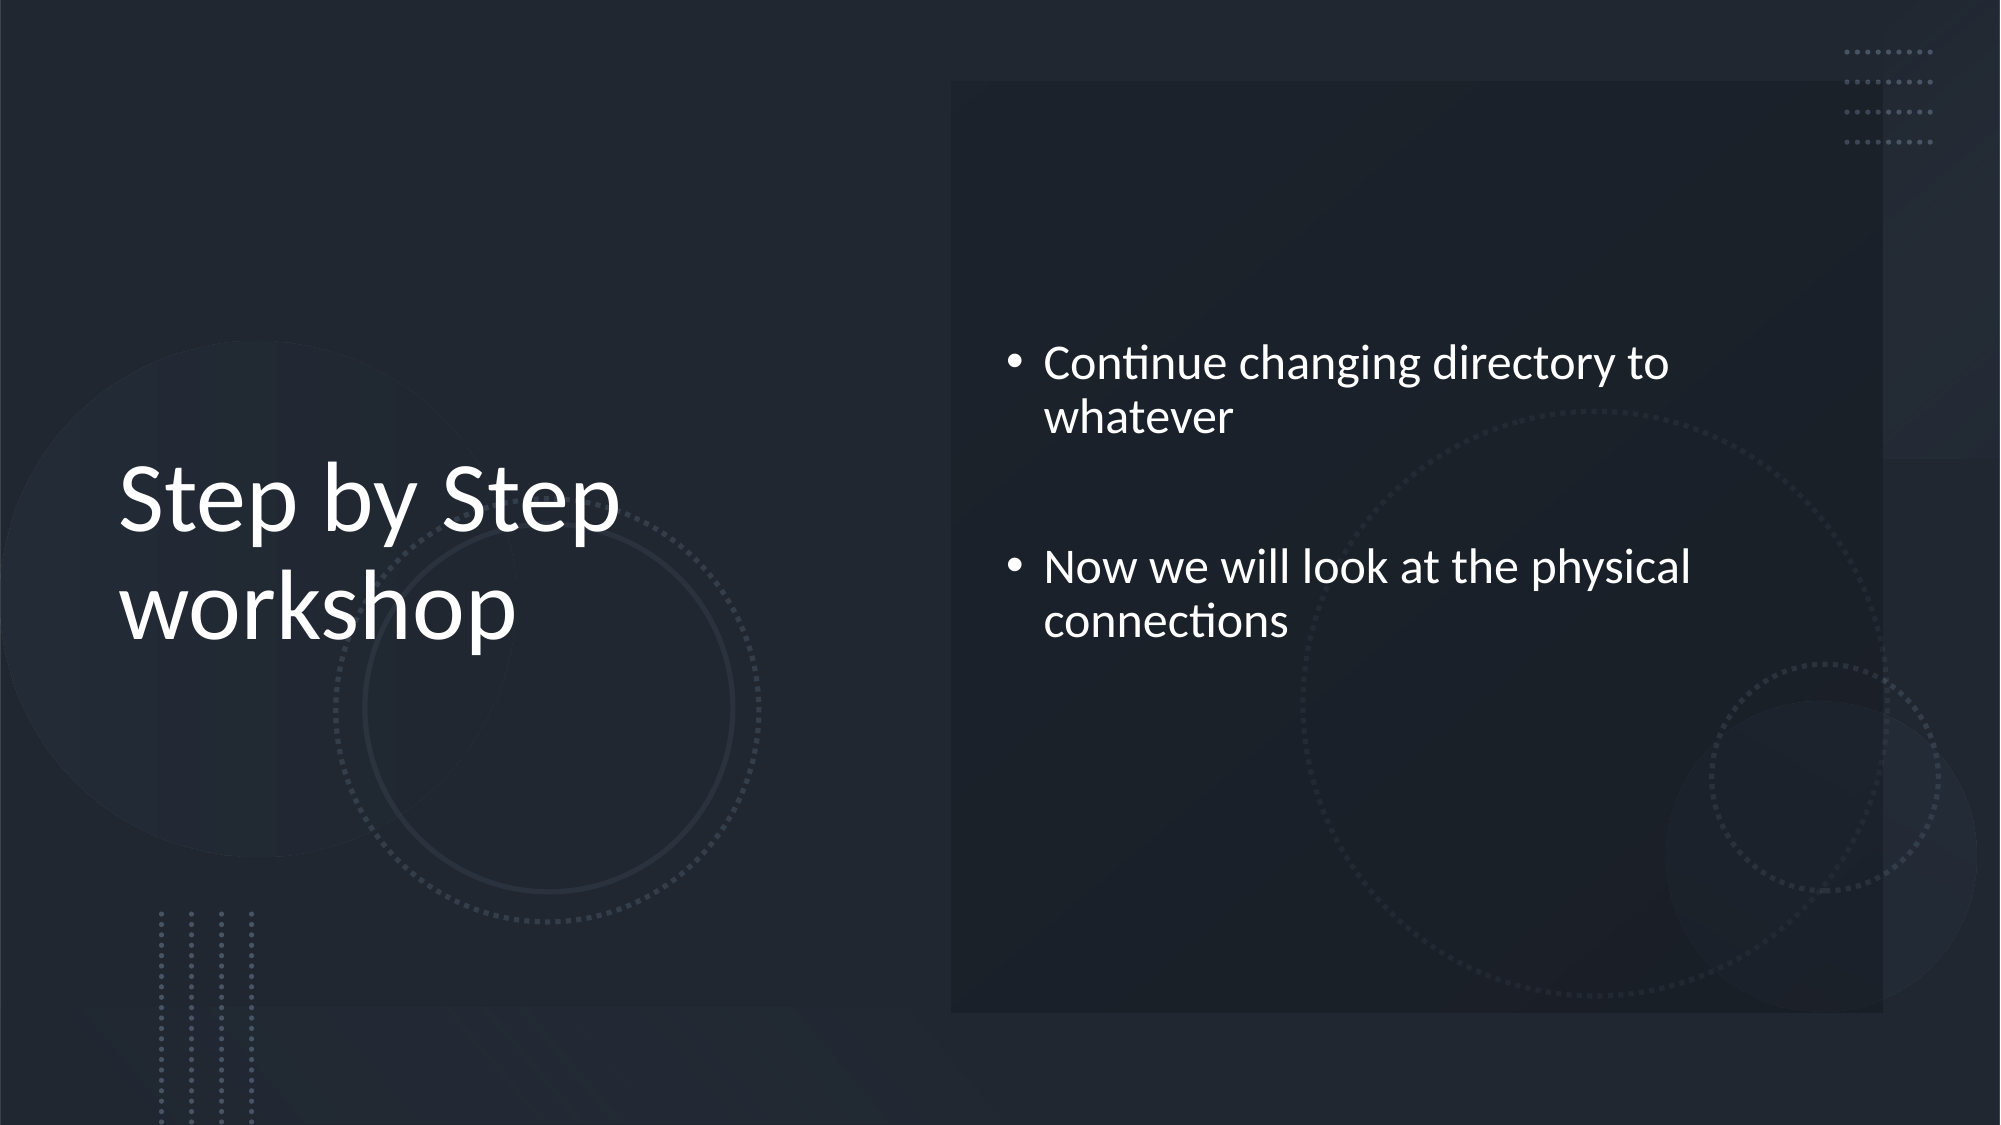

# Step by Step workshop
Continue changing directory to whatever

Now we will look at the physical connections